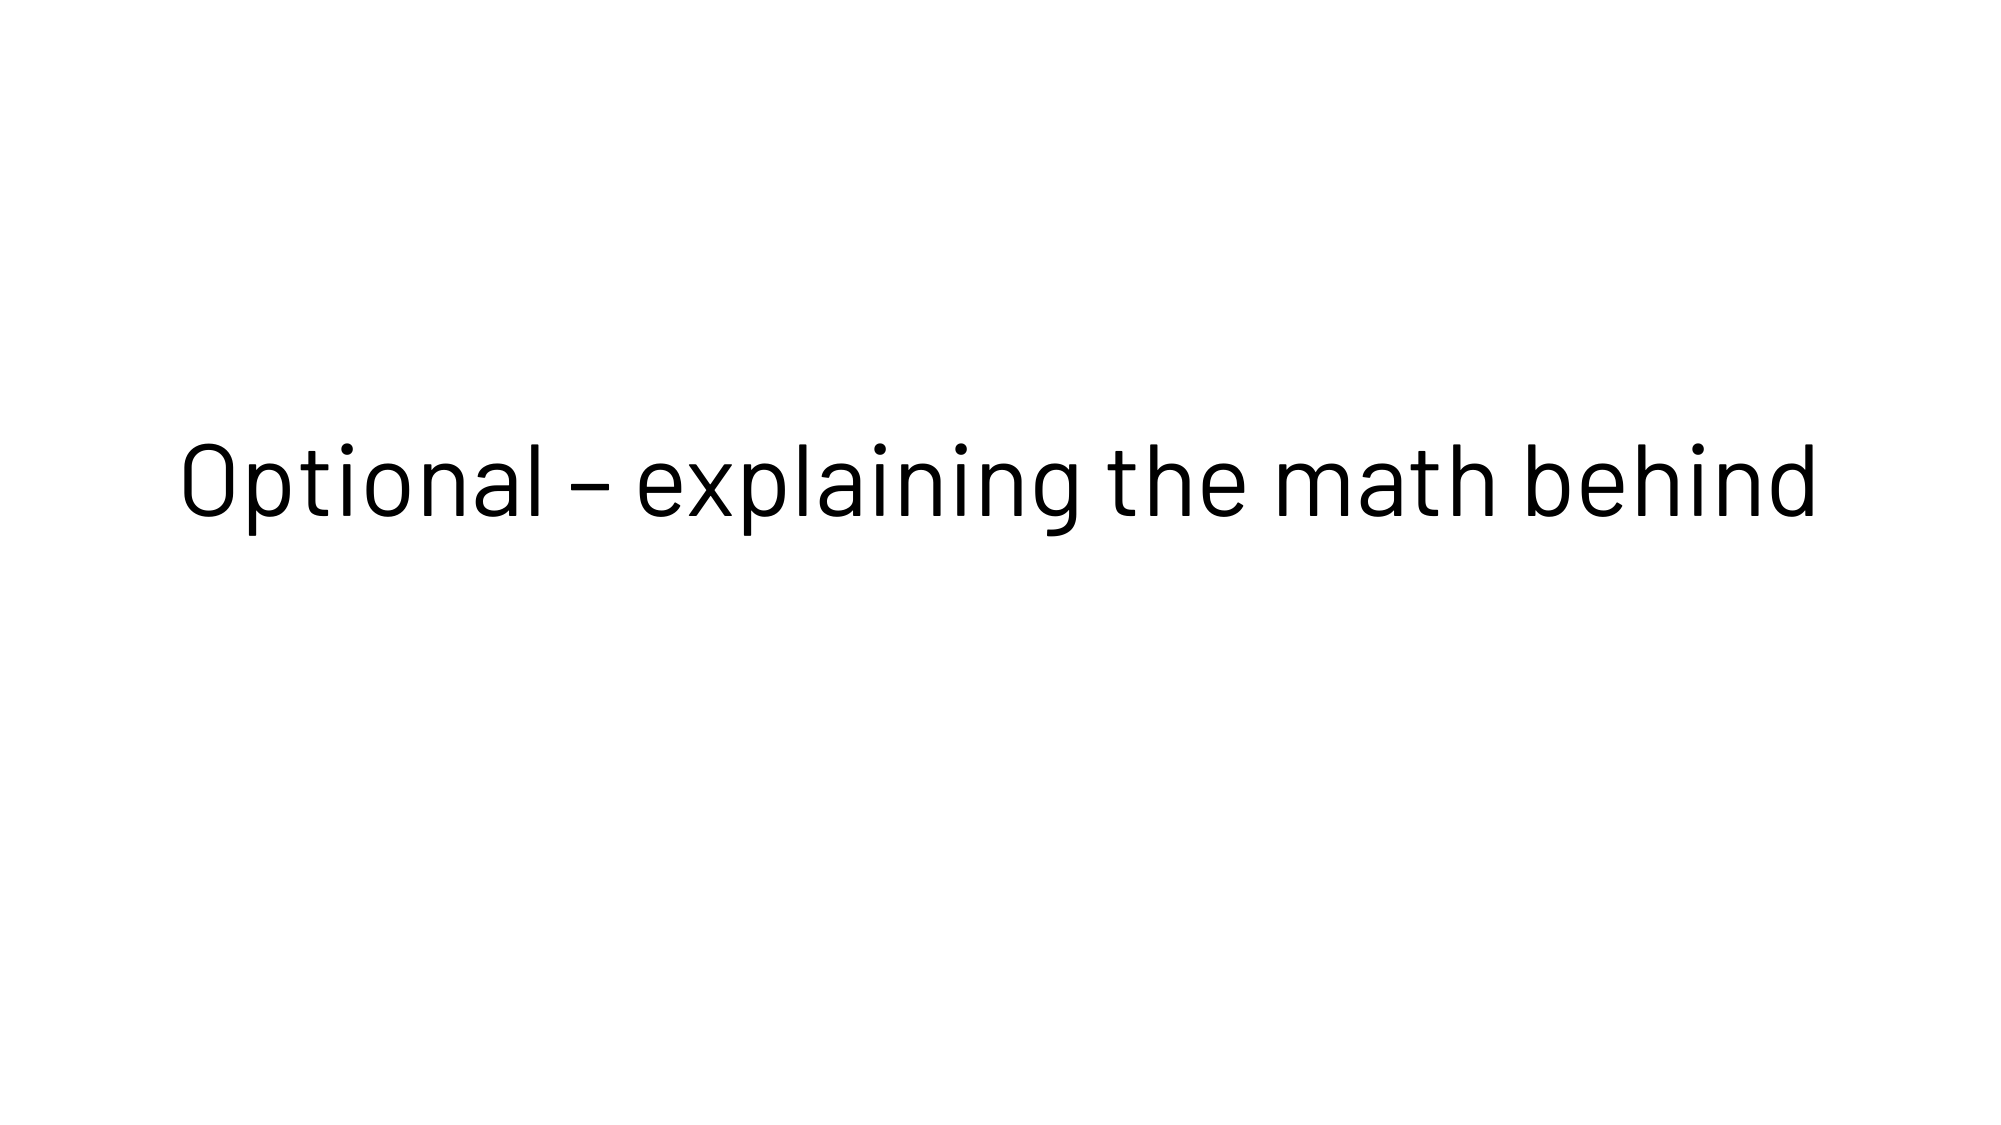

# Optional – explaining the math behind